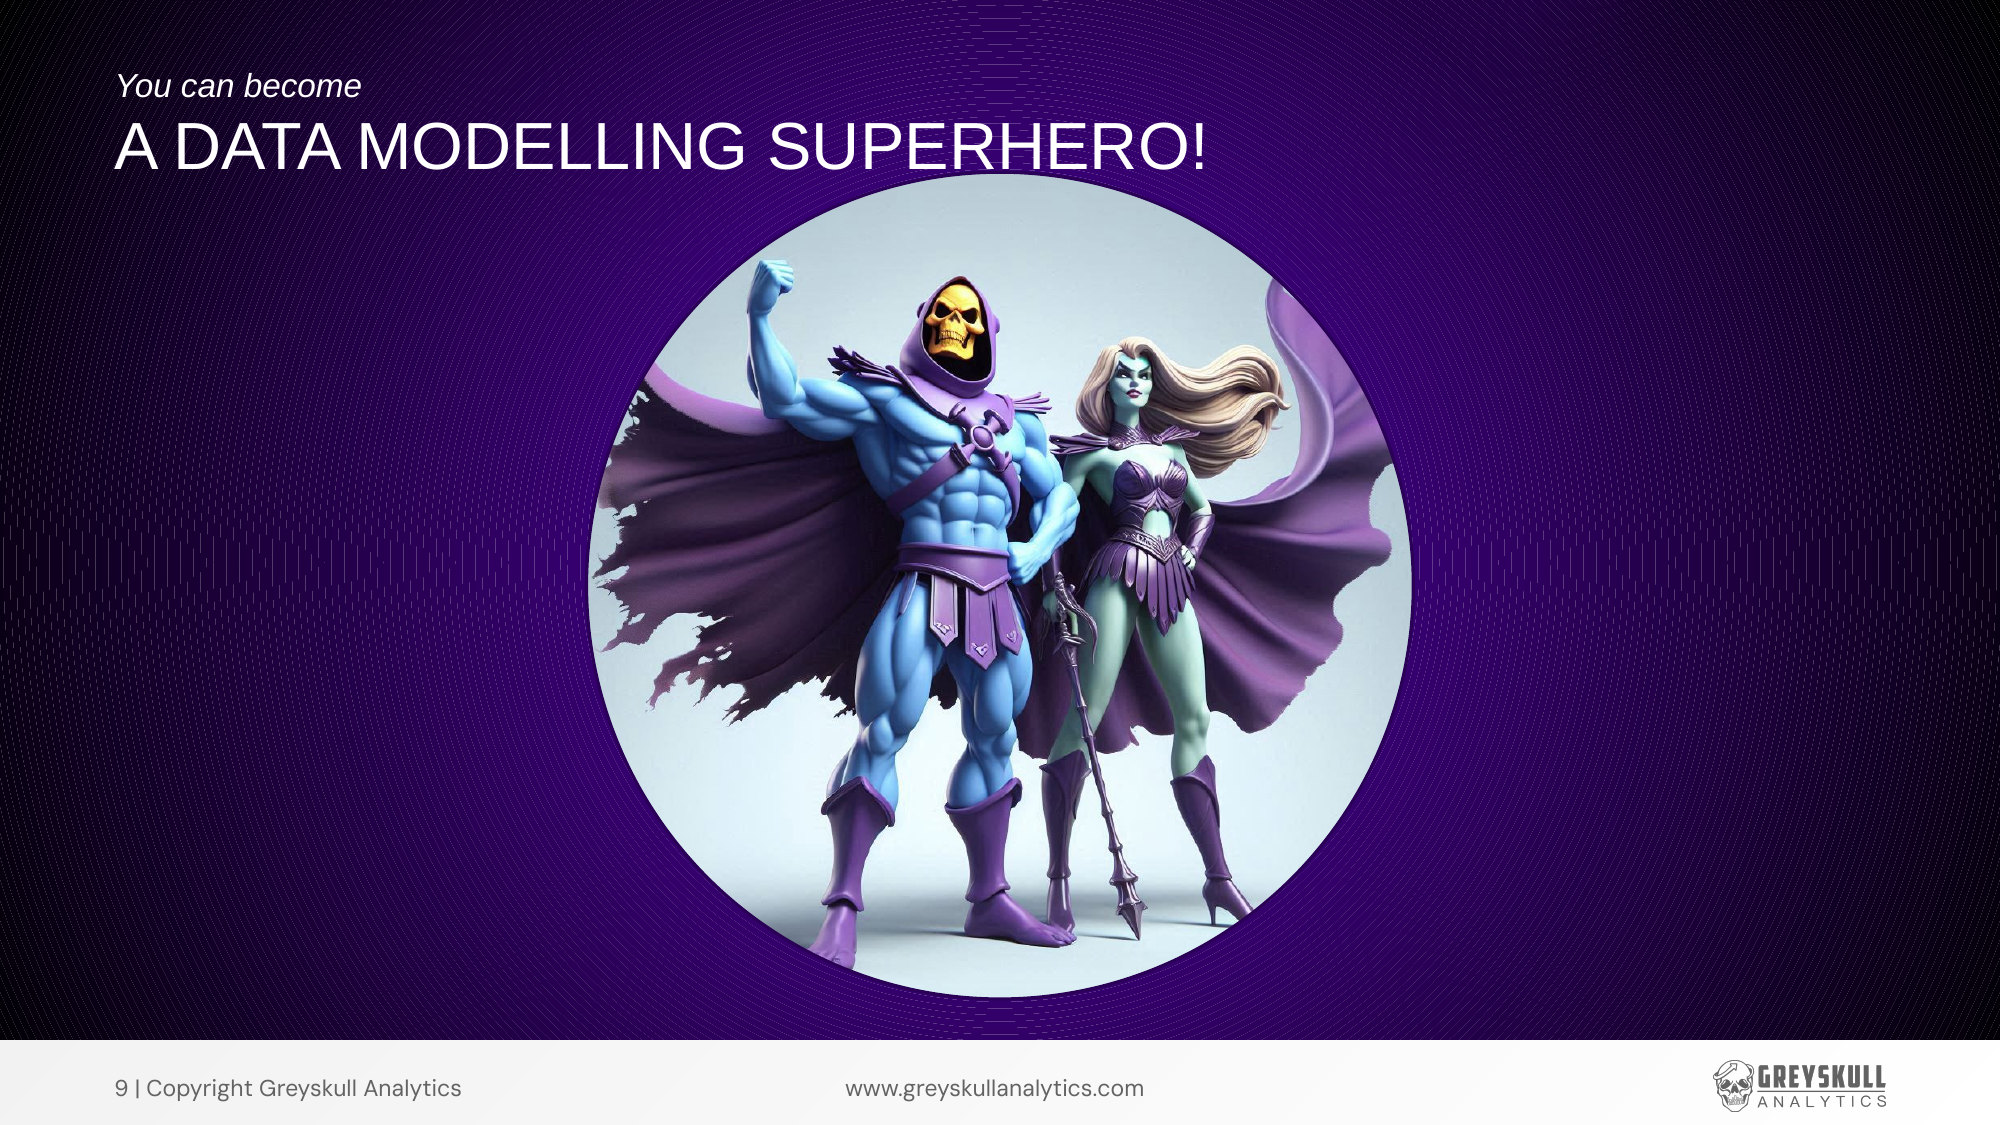

You can become
# A DATA MODELLING SUPERHERO!